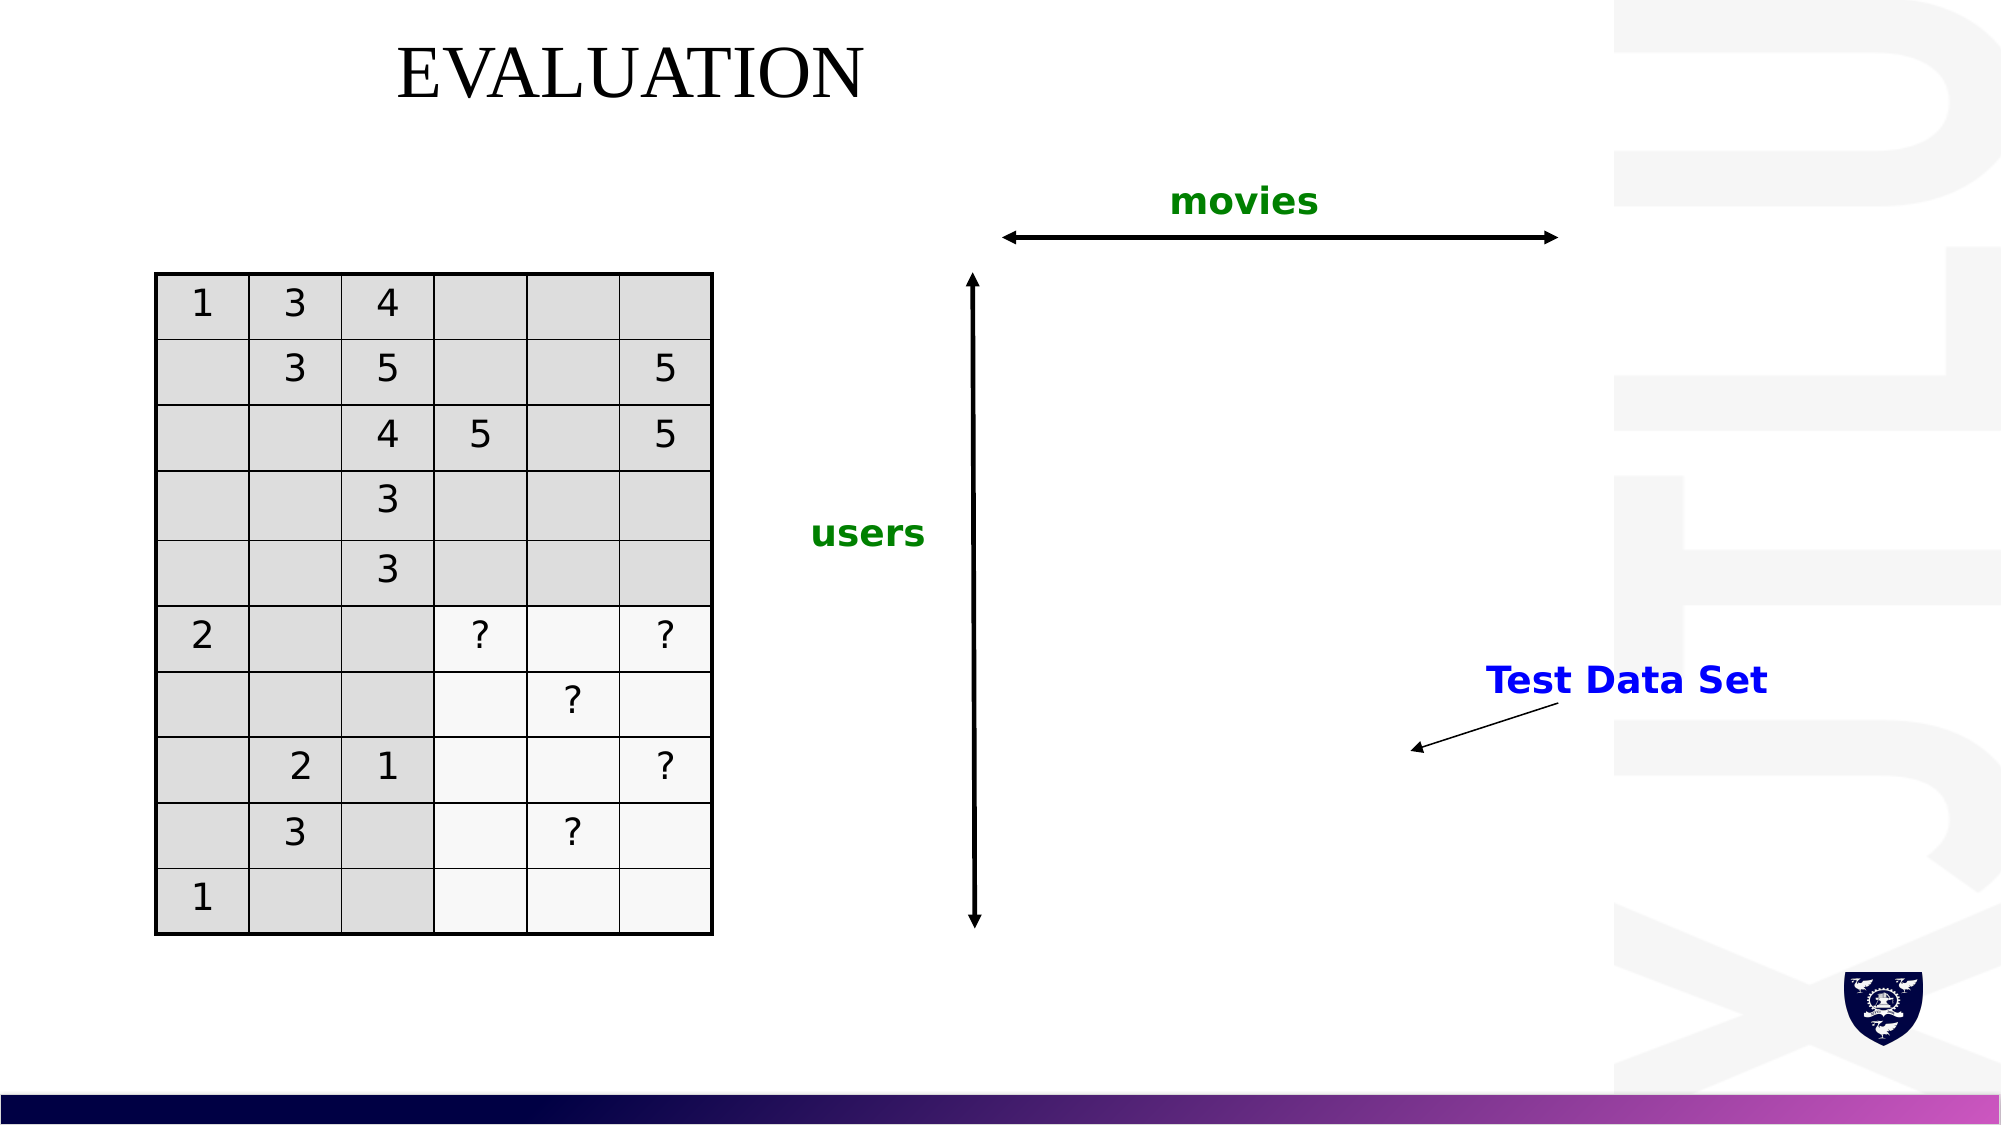

# Evaluation
movies

| 1 | 3 | 4 |  |  |  |
| --- | --- | --- | --- | --- | --- |
|  | 3 | 5 |  |  | 5 |
|  |  | 4 | 5 |  | 5 |
|  |  | 3 |  |  |  |
|  |  | 3 |  |  |  |
| 2 |  |  | ? |  | ? |
|  |  |  |  | ? |  |
|  | 2 | 1 |  |  | ? |
|  | 3 |  |  | ? |  |
| 1 |  |  |  |  |  |
users
Test Data Set

59